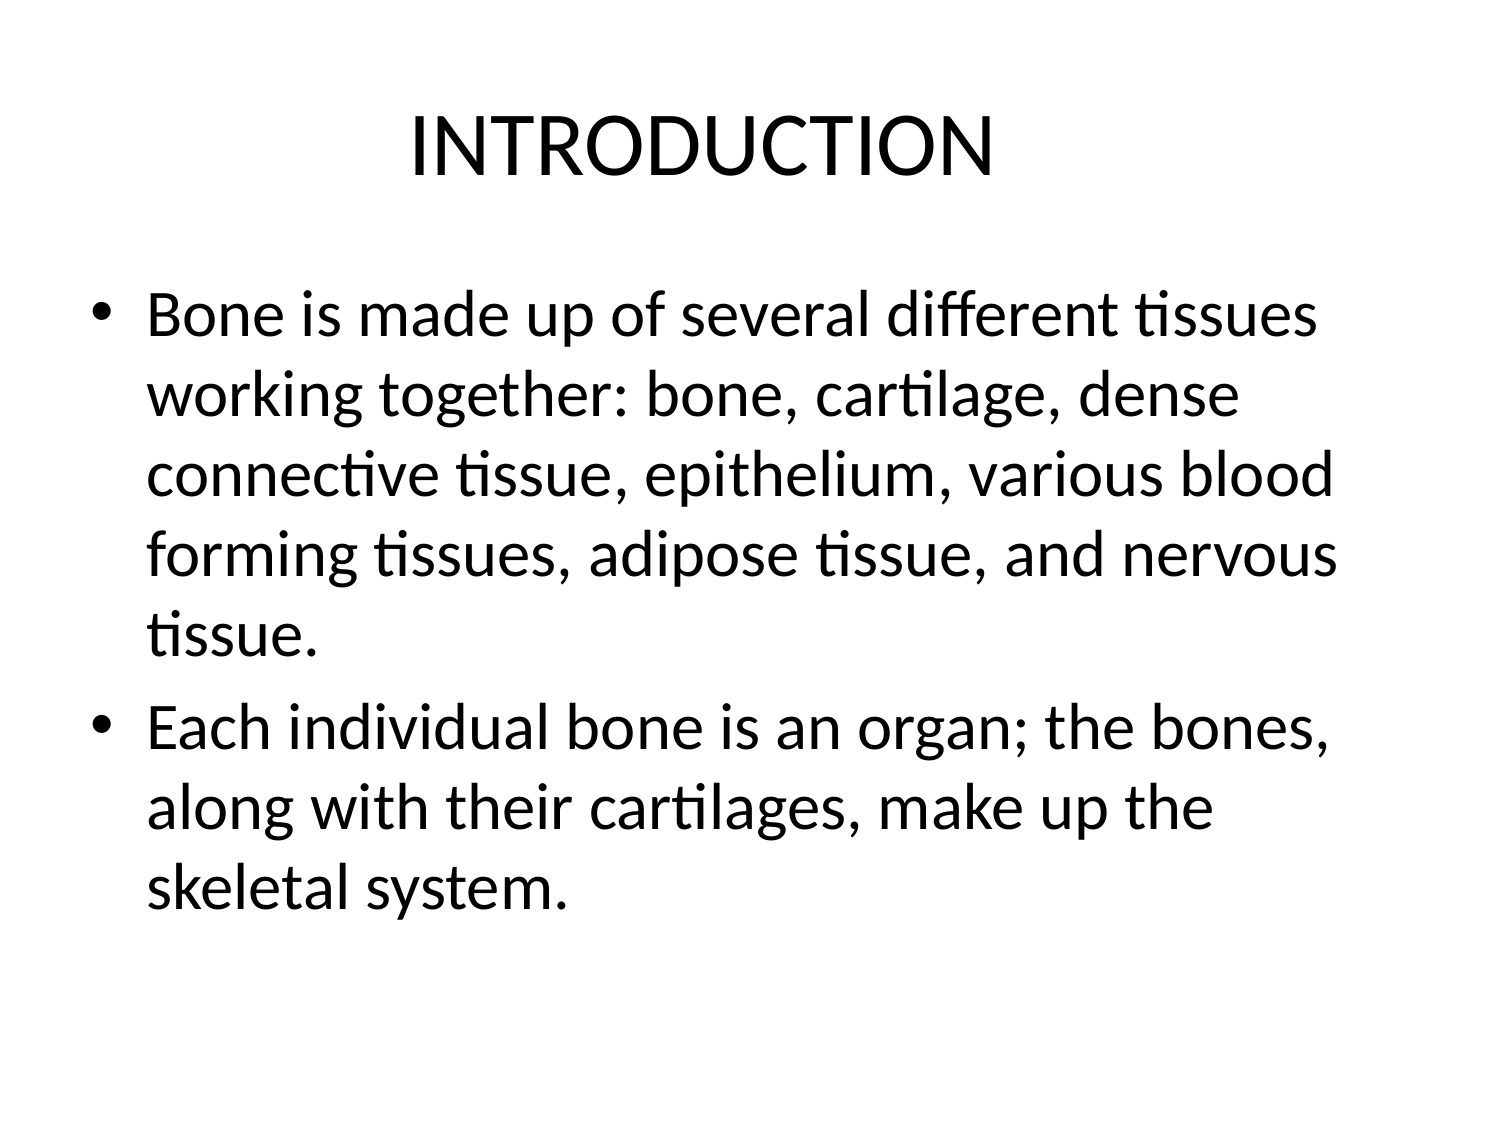

# INTRODUCTION
Bone is made up of several different tissues working together: bone, cartilage, dense connective tissue, epithelium, various blood forming tissues, adipose tissue, and nervous tissue.
Each individual bone is an organ; the bones, along with their cartilages, make up the skeletal system.